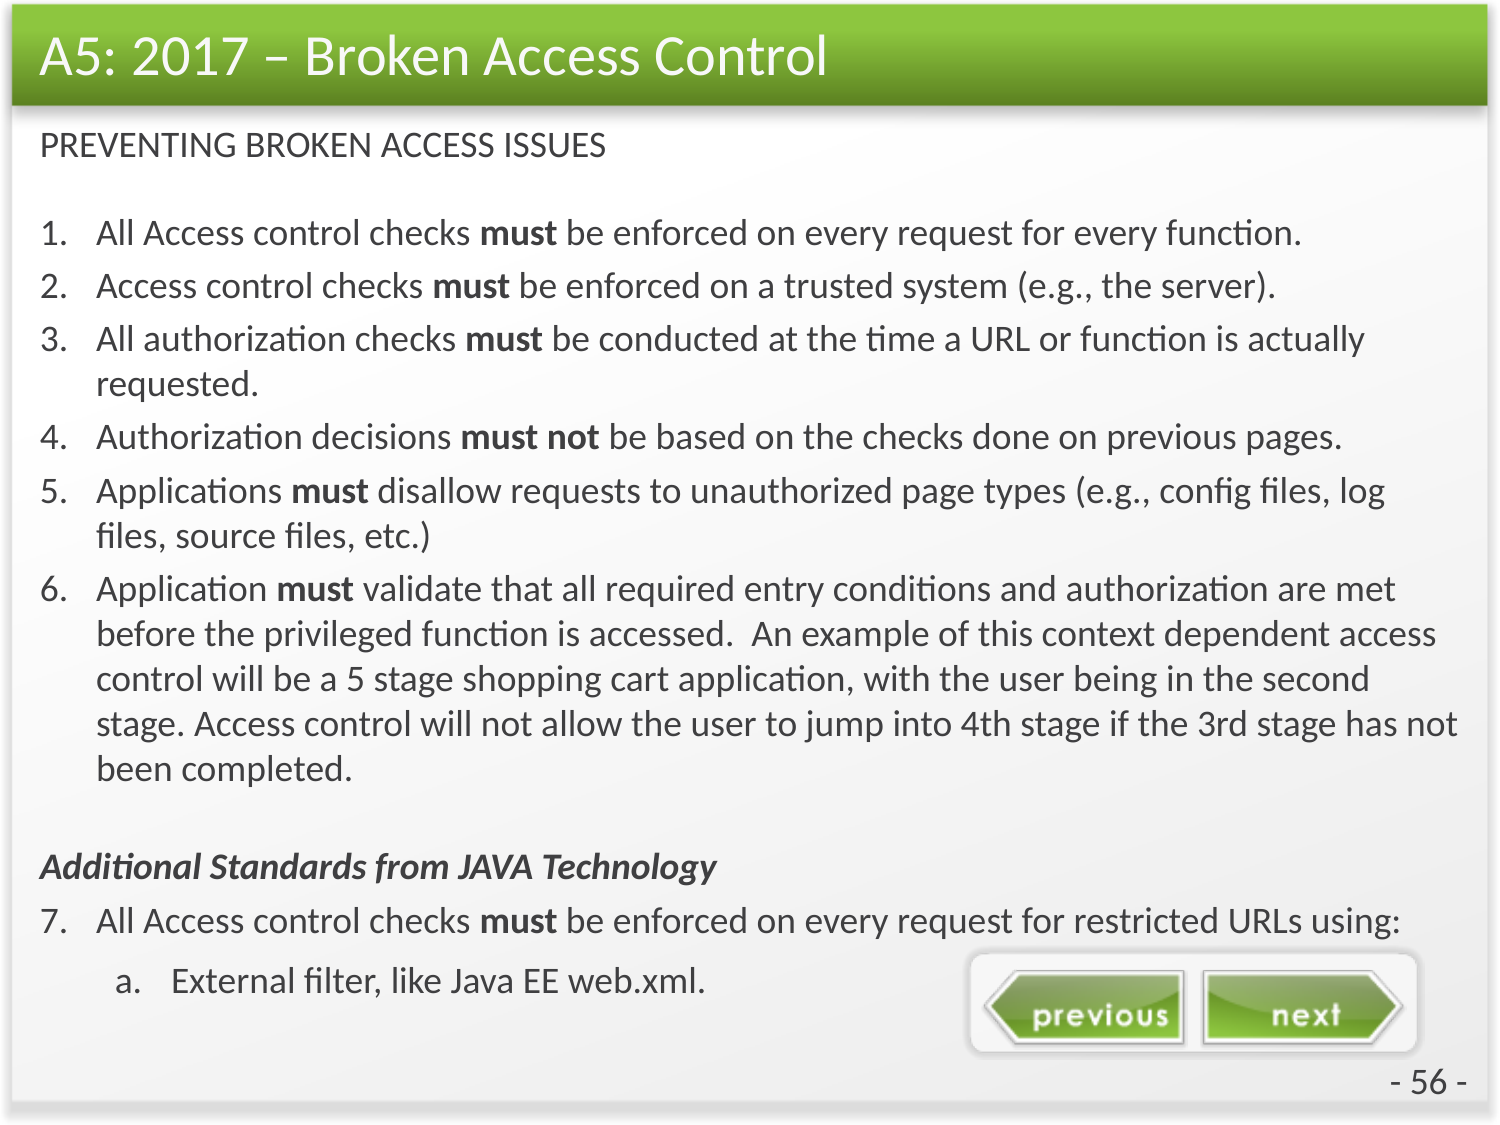

# A5: 2017 – Broken Access Control
PREVENTING BROKEN ACCESS ISSUES
All Access control checks must be enforced on every request for every function.
Access control checks must be enforced on a trusted system (e.g., the server).
All authorization checks must be conducted at the time a URL or function is actually requested.
Authorization decisions must not be based on the checks done on previous pages.
Applications must disallow requests to unauthorized page types (e.g., config files, log files, source files, etc.)
Application must validate that all required entry conditions and authorization are met before the privileged function is accessed.  An example of this context dependent access control will be a 5 stage shopping cart application, with the user being in the second stage. Access control will not allow the user to jump into 4th stage if the 3rd stage has not been completed.
Additional Standards from JAVA Technology
All Access control checks must be enforced on every request for restricted URLs using:
External filter, like Java EE web.xml.

- 56 -